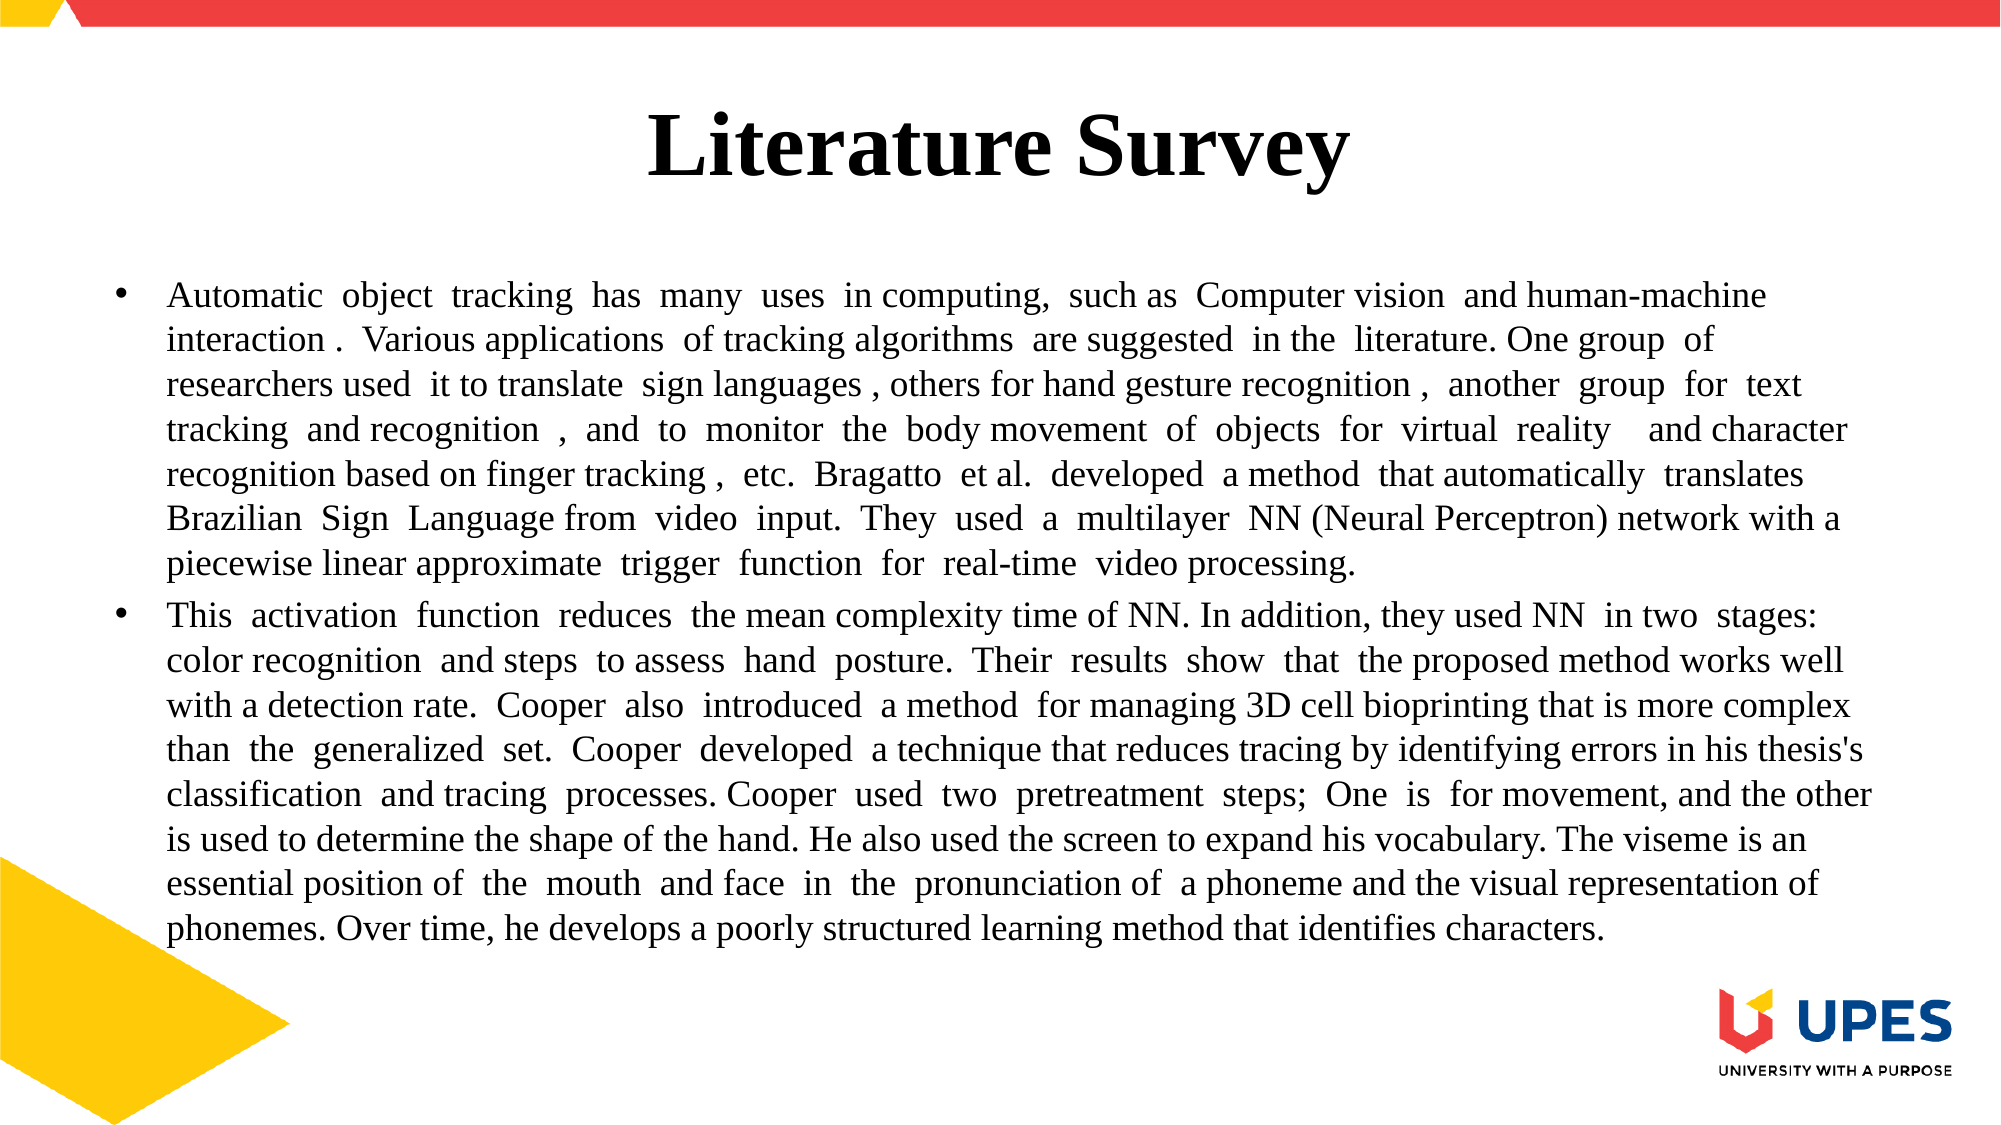

# Literature Survey
Automatic  object  tracking  has  many  uses  in computing,  such as  Computer vision  and human-machine  interaction .  Various applications  of tracking algorithms  are suggested  in the  literature. One group  of researchers used  it to translate  sign languages , others for hand gesture recognition ,  another  group  for  text  tracking  and recognition  ,  and  to  monitor  the  body movement  of  objects  for  virtual  reality    and character recognition based on finger tracking ,  etc.  Bragatto  et al.  developed  a method  that automatically  translates  Brazilian  Sign  Language from  video  input.  They  used  a  multilayer  NN (Neural Perceptron) network with a piecewise linear approximate  trigger  function  for  real-time  video processing.
This  activation  function  reduces  the mean complexity time of NN. In addition, they used NN  in two  stages:  color recognition  and steps  to assess  hand  posture.  Their  results  show  that  the proposed method works well with a detection rate.  Cooper  also  introduced  a method  for managing 3D cell bioprinting that is more complex than  the  generalized  set.  Cooper  developed  a technique that reduces tracing by identifying errors in his thesis's classification  and tracing  processes. Cooper  used  two  pretreatment  steps;  One  is  for movement, and the other  is used to determine the shape of the hand. He also used the screen to expand his vocabulary. The viseme is an essential position of  the  mouth  and face  in  the  pronunciation of  a phoneme and the visual representation of phonemes. Over time, he develops a poorly structured learning method that identifies characters.